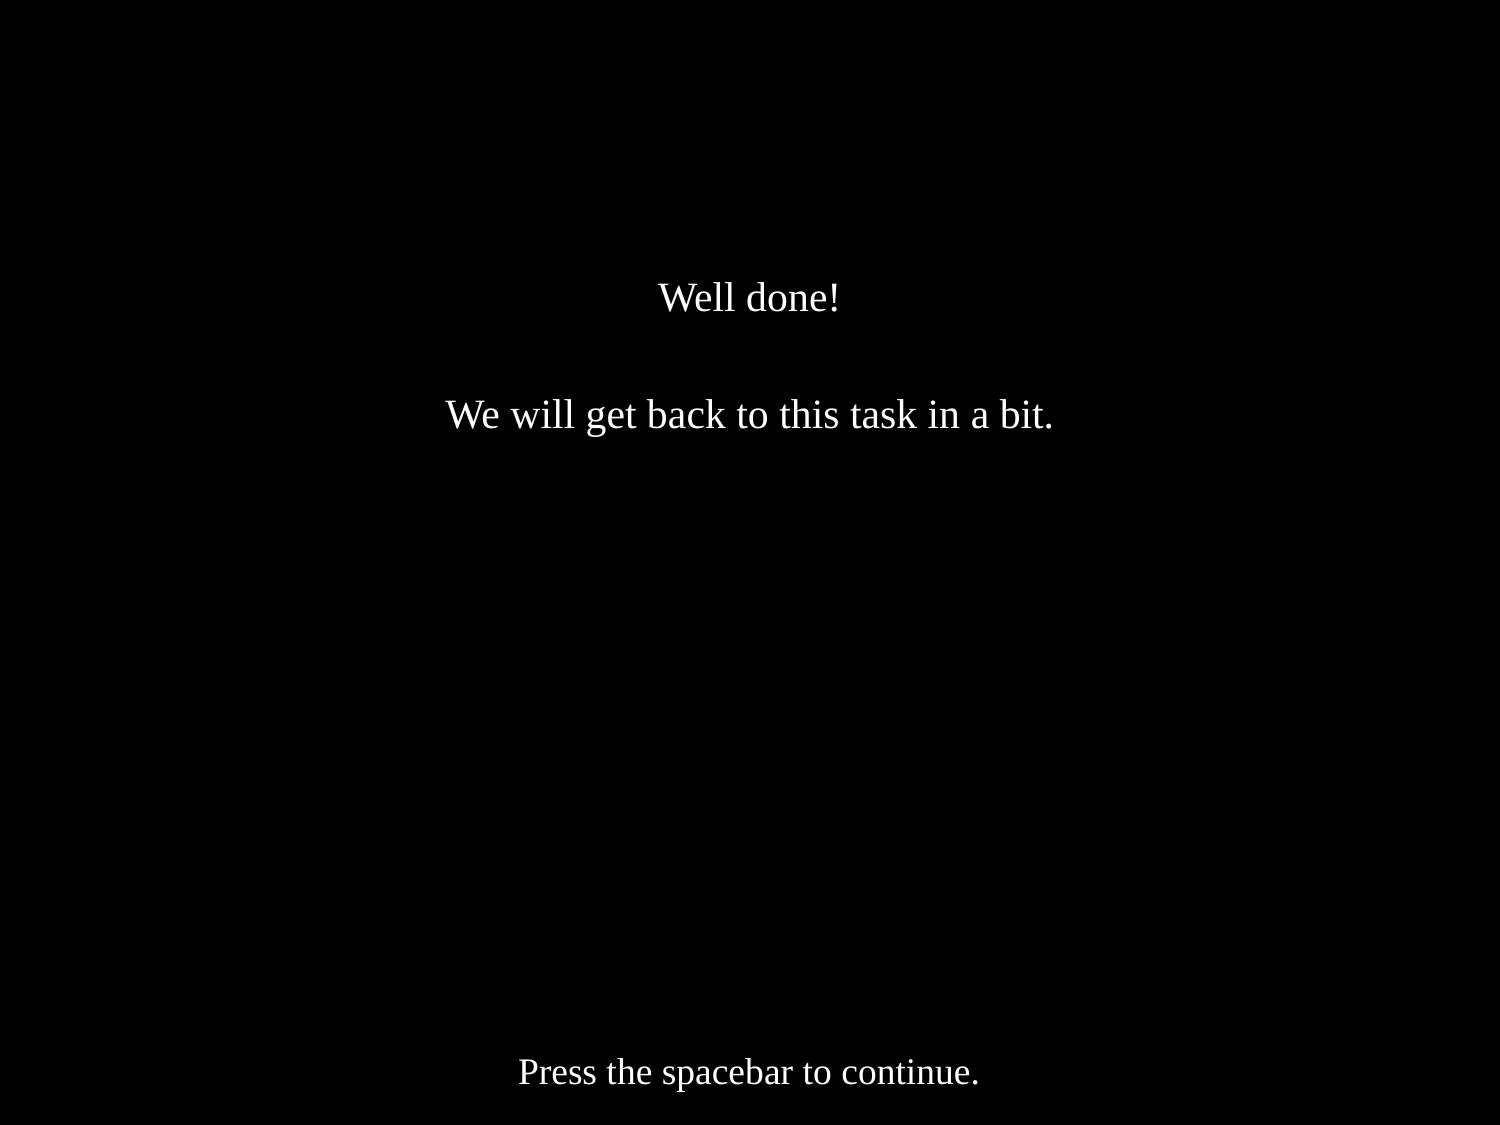

Well done!

We will get back to this task in a bit.

Press the spacebar to continue.